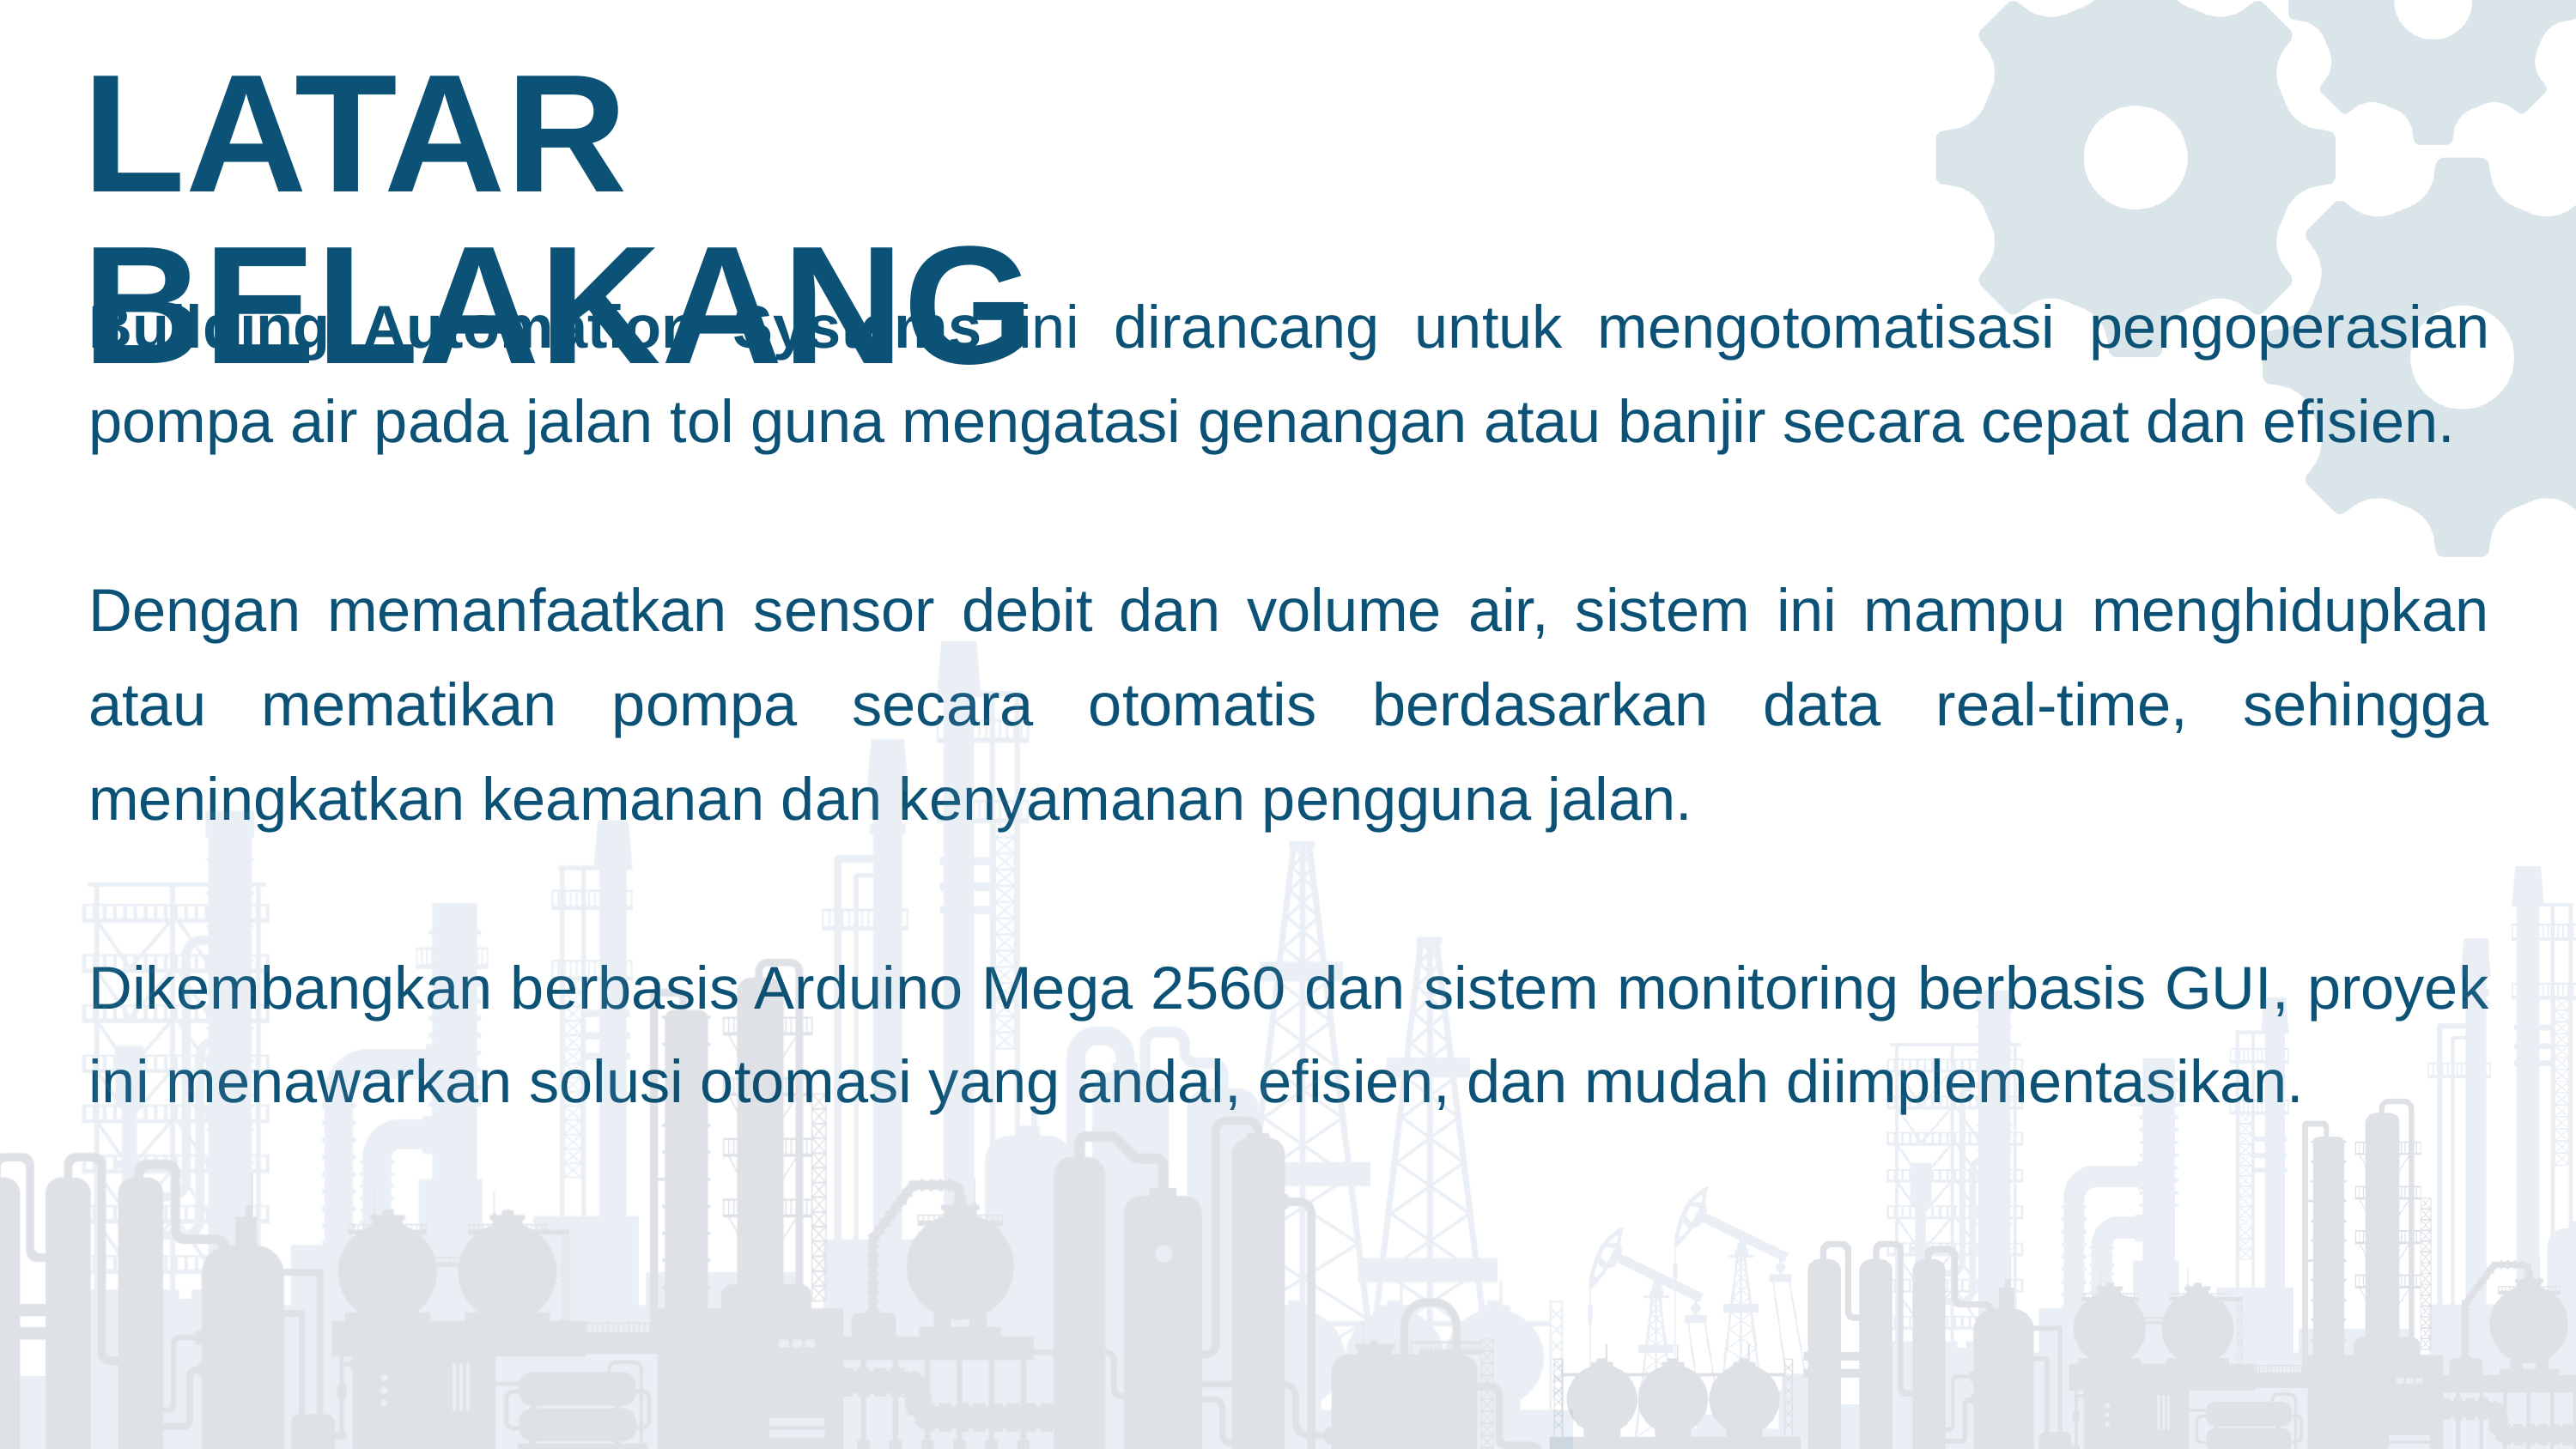

LATAR BELAKANG
Building Automation Systems ini dirancang untuk mengotomatisasi pengoperasian pompa air pada jalan tol guna mengatasi genangan atau banjir secara cepat dan efisien.

Dengan memanfaatkan sensor debit dan volume air, sistem ini mampu menghidupkan atau mematikan pompa secara otomatis berdasarkan data real-time, sehingga meningkatkan keamanan dan kenyamanan pengguna jalan.

Dikembangkan berbasis Arduino Mega 2560 dan sistem monitoring berbasis GUI, proyek ini menawarkan solusi otomasi yang andal, efisien, dan mudah diimplementasikan.